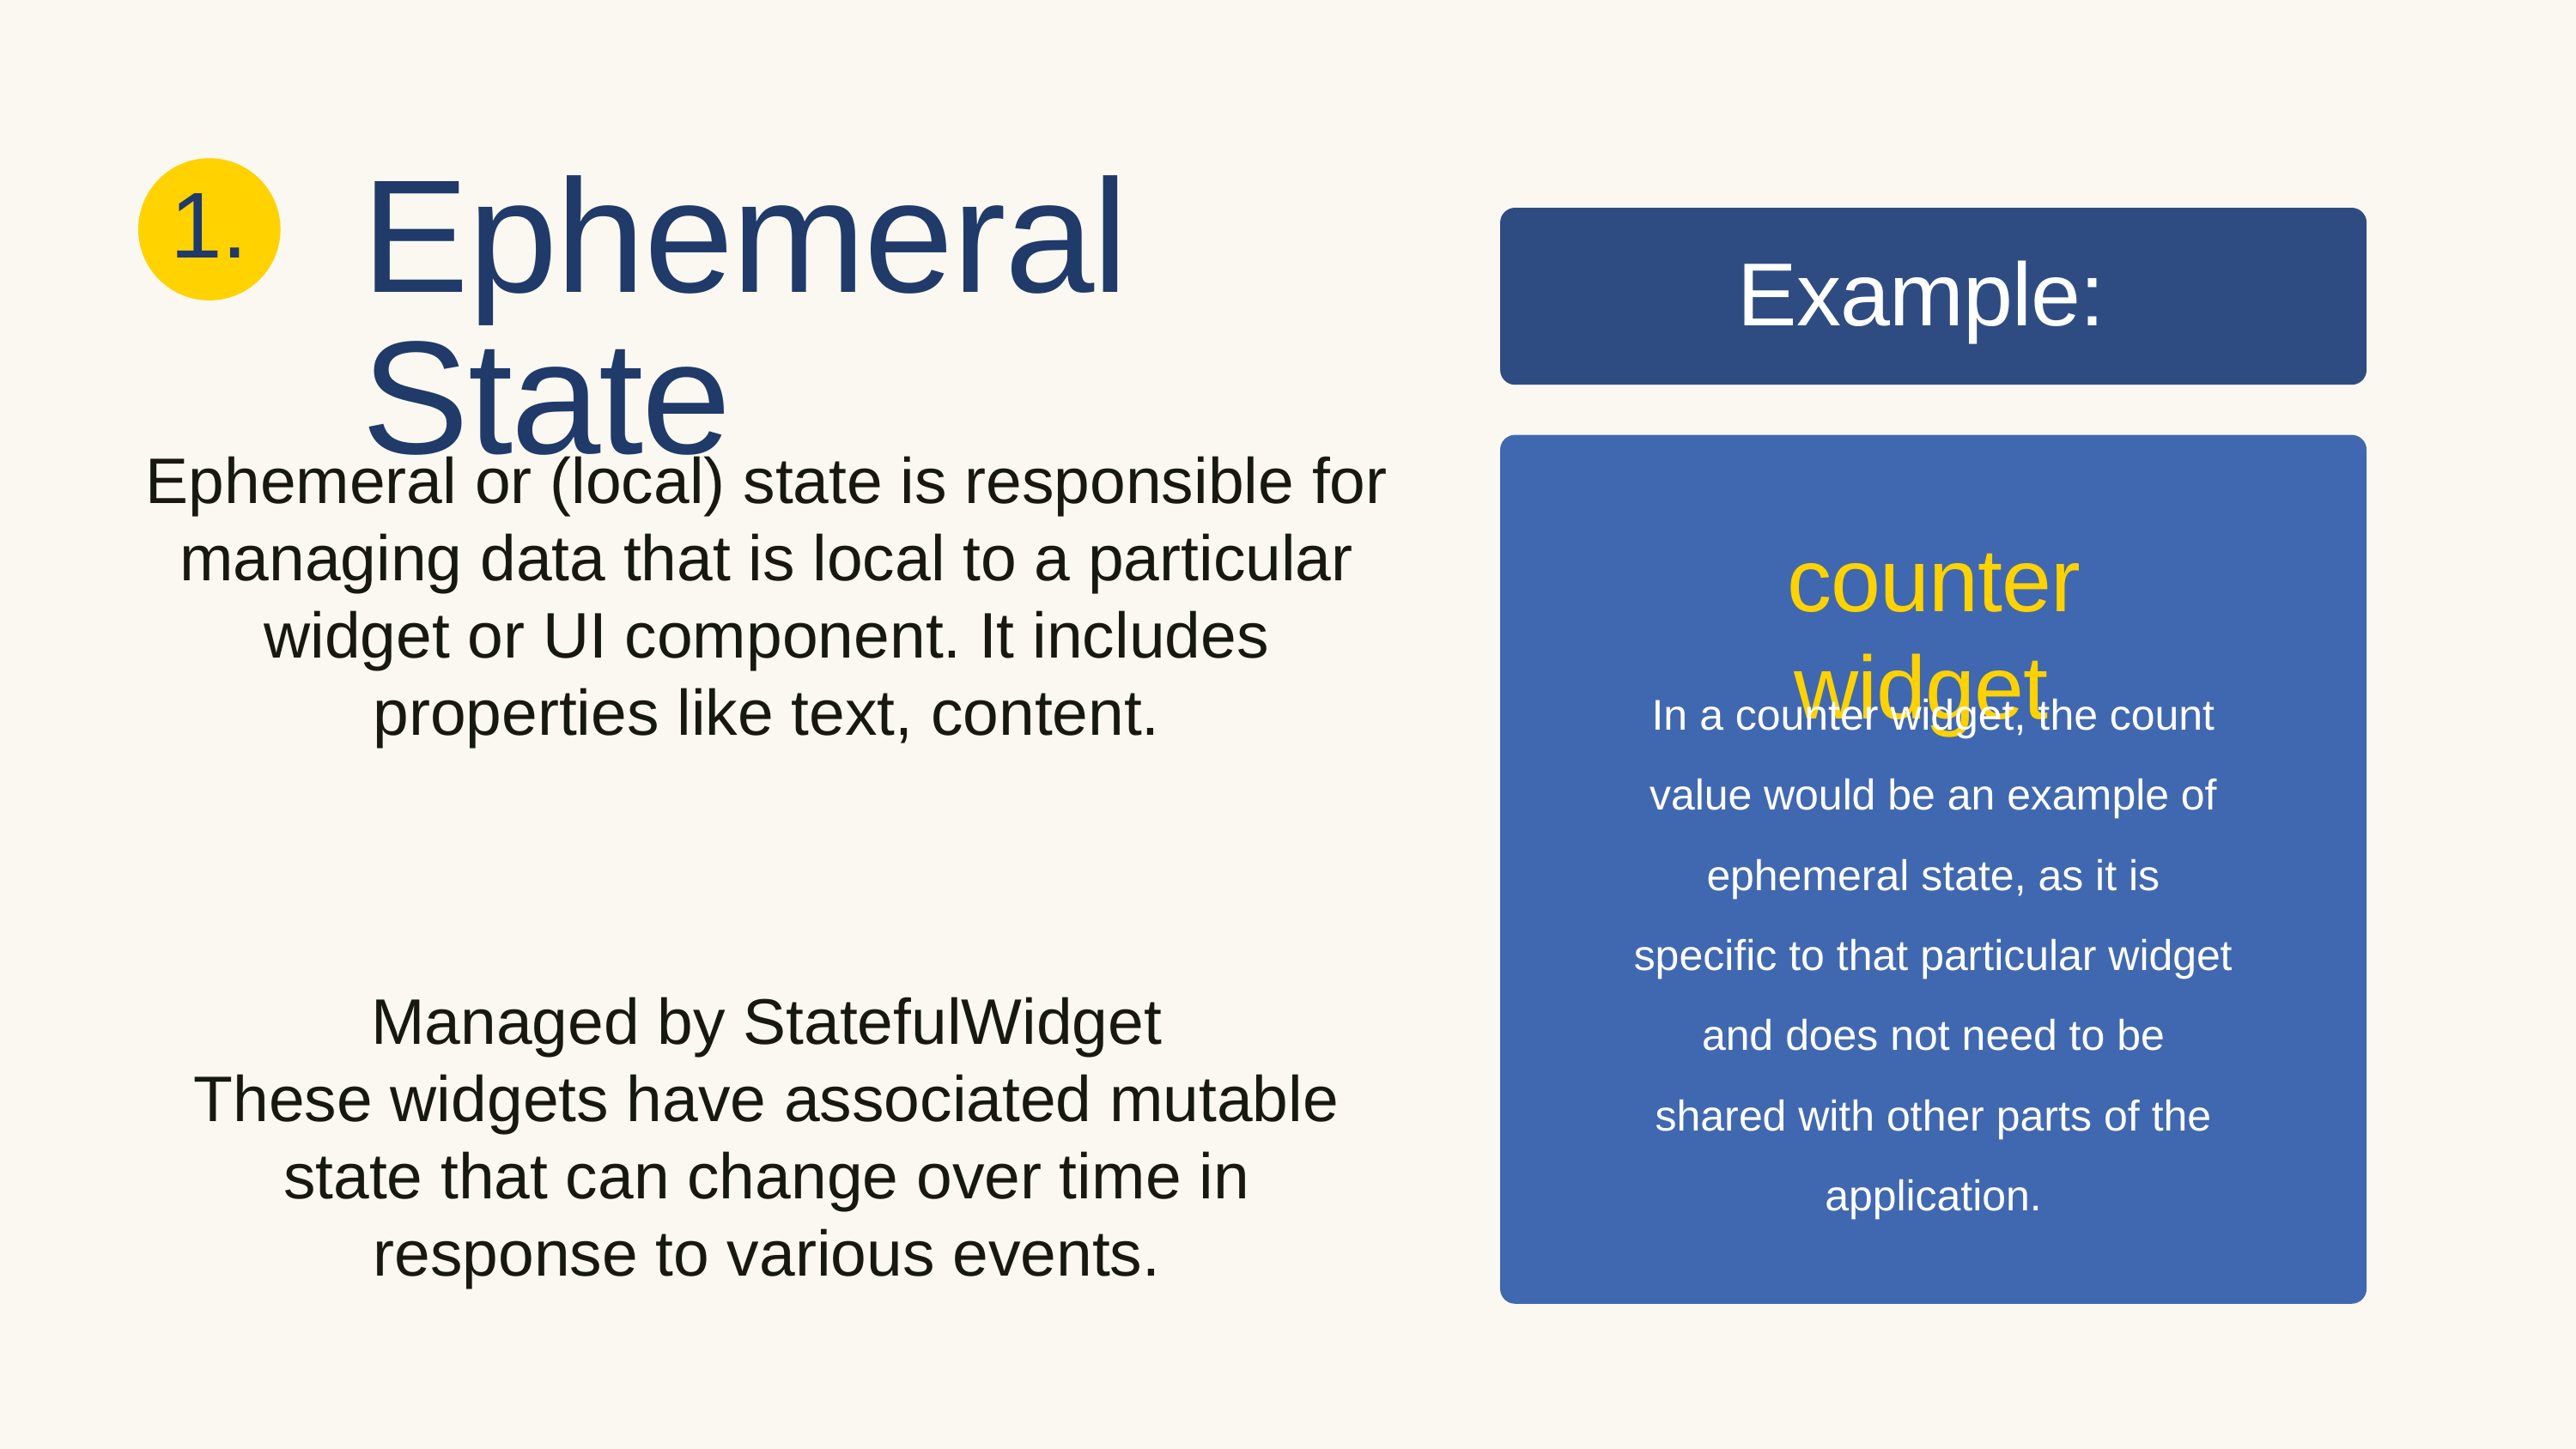

1.
Ephemeral State

Example:

Ephemeral or (local) state is responsible for managing data that is local to a particular widget or UI component. It includes properties like text, content.

Managed by StatefulWidget
These widgets have associated mutable state that can change over time in response to various events.
counter widget
In a counter widget, the count value would be an example of ephemeral state, as it is specific to that particular widget and does not need to be shared with other parts of the application.